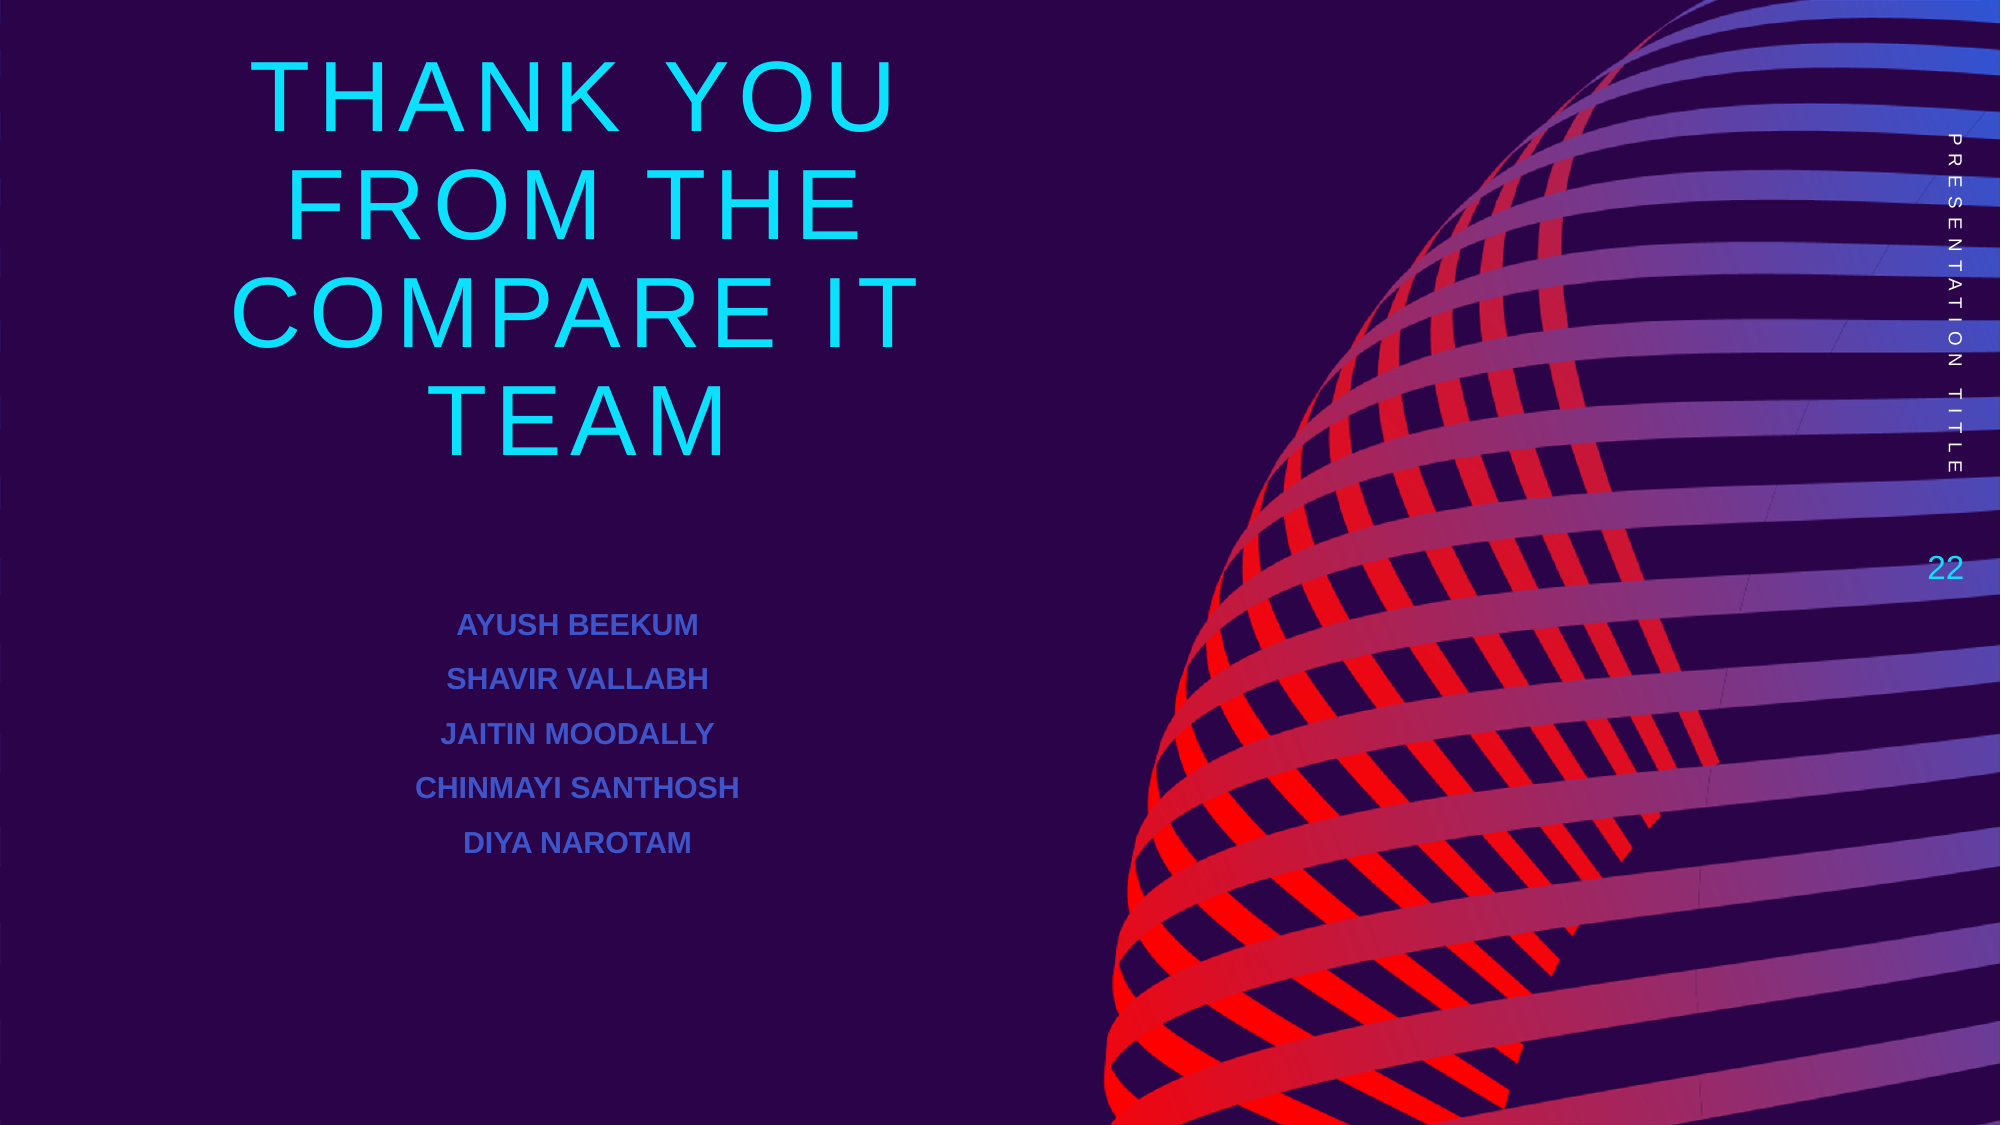

# Thank you from the compare it team
PRESENTATION TITLE
22
AYUSH BEEKUM
SHAVIR VALLABH
JAITIN MOODALLY
CHINMAYI SANTHOSH
DIYA NAROTAM